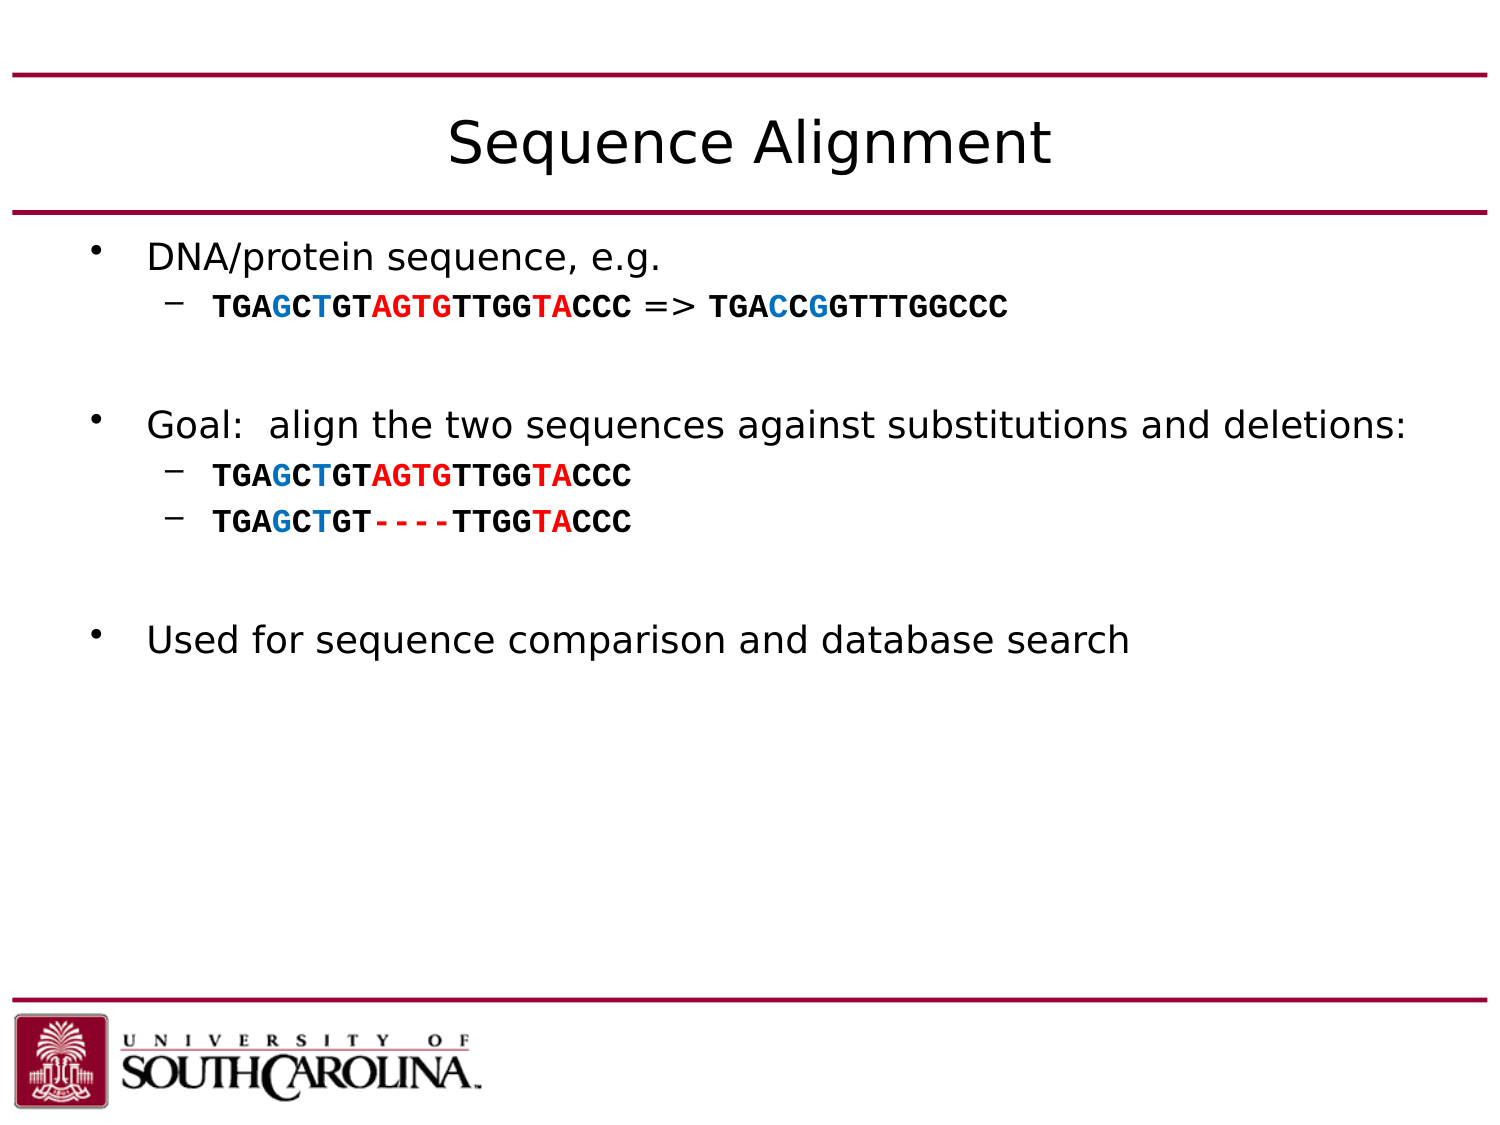

# Sequence Alignment
DNA/protein sequence, e.g.
TGAGCTGTAGTGTTGGTACCC => TGACCGGTTTGGCCC

Goal:  align the two sequences against substitutions and deletions:
TGAGCTGTAGTGTTGGTACCC
TGAGCTGT----TTGGTACCC

Used for sequence comparison and database search